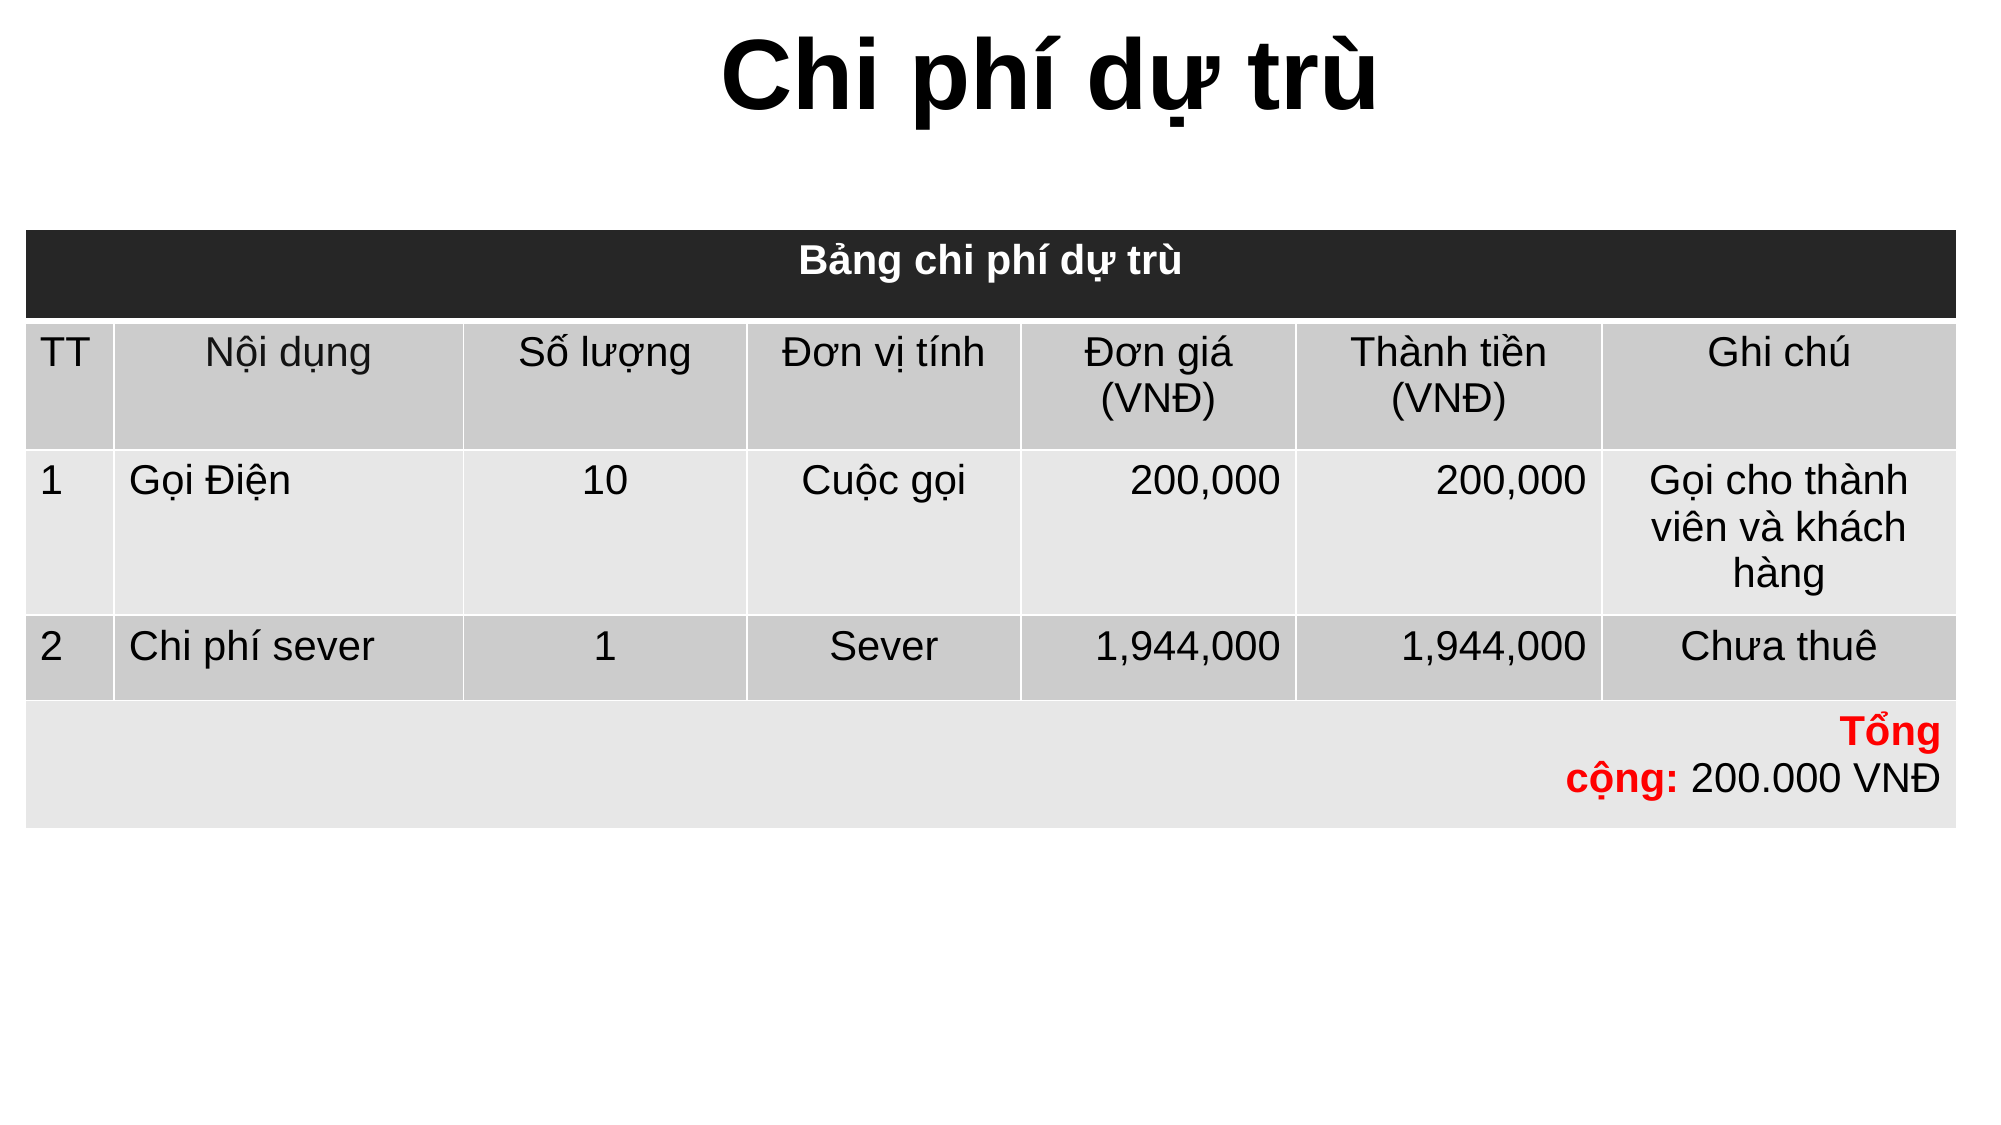

Chi phí dự trù
| Bảng chi phí dự trù |  |  |  |  |  |  |
| --- | --- | --- | --- | --- | --- | --- |
| TT | Nội dụng | Số lượng | Đơn vị tính | Đơn giá (VNĐ) | Thành tiền (VNĐ) | Ghi chú |
| 1 | Gọi Điện | 10 | Cuộc gọi | 200,000 | 200,000 | Gọi cho thành viên và khách hàng |
| 2 | Chi phí sever | 1 | Sever | 1,944,000 | 1,944,000 | Chưa thuê |
| Tổng cộng: 200.000 VNĐ |  |  |  |  |  |  |